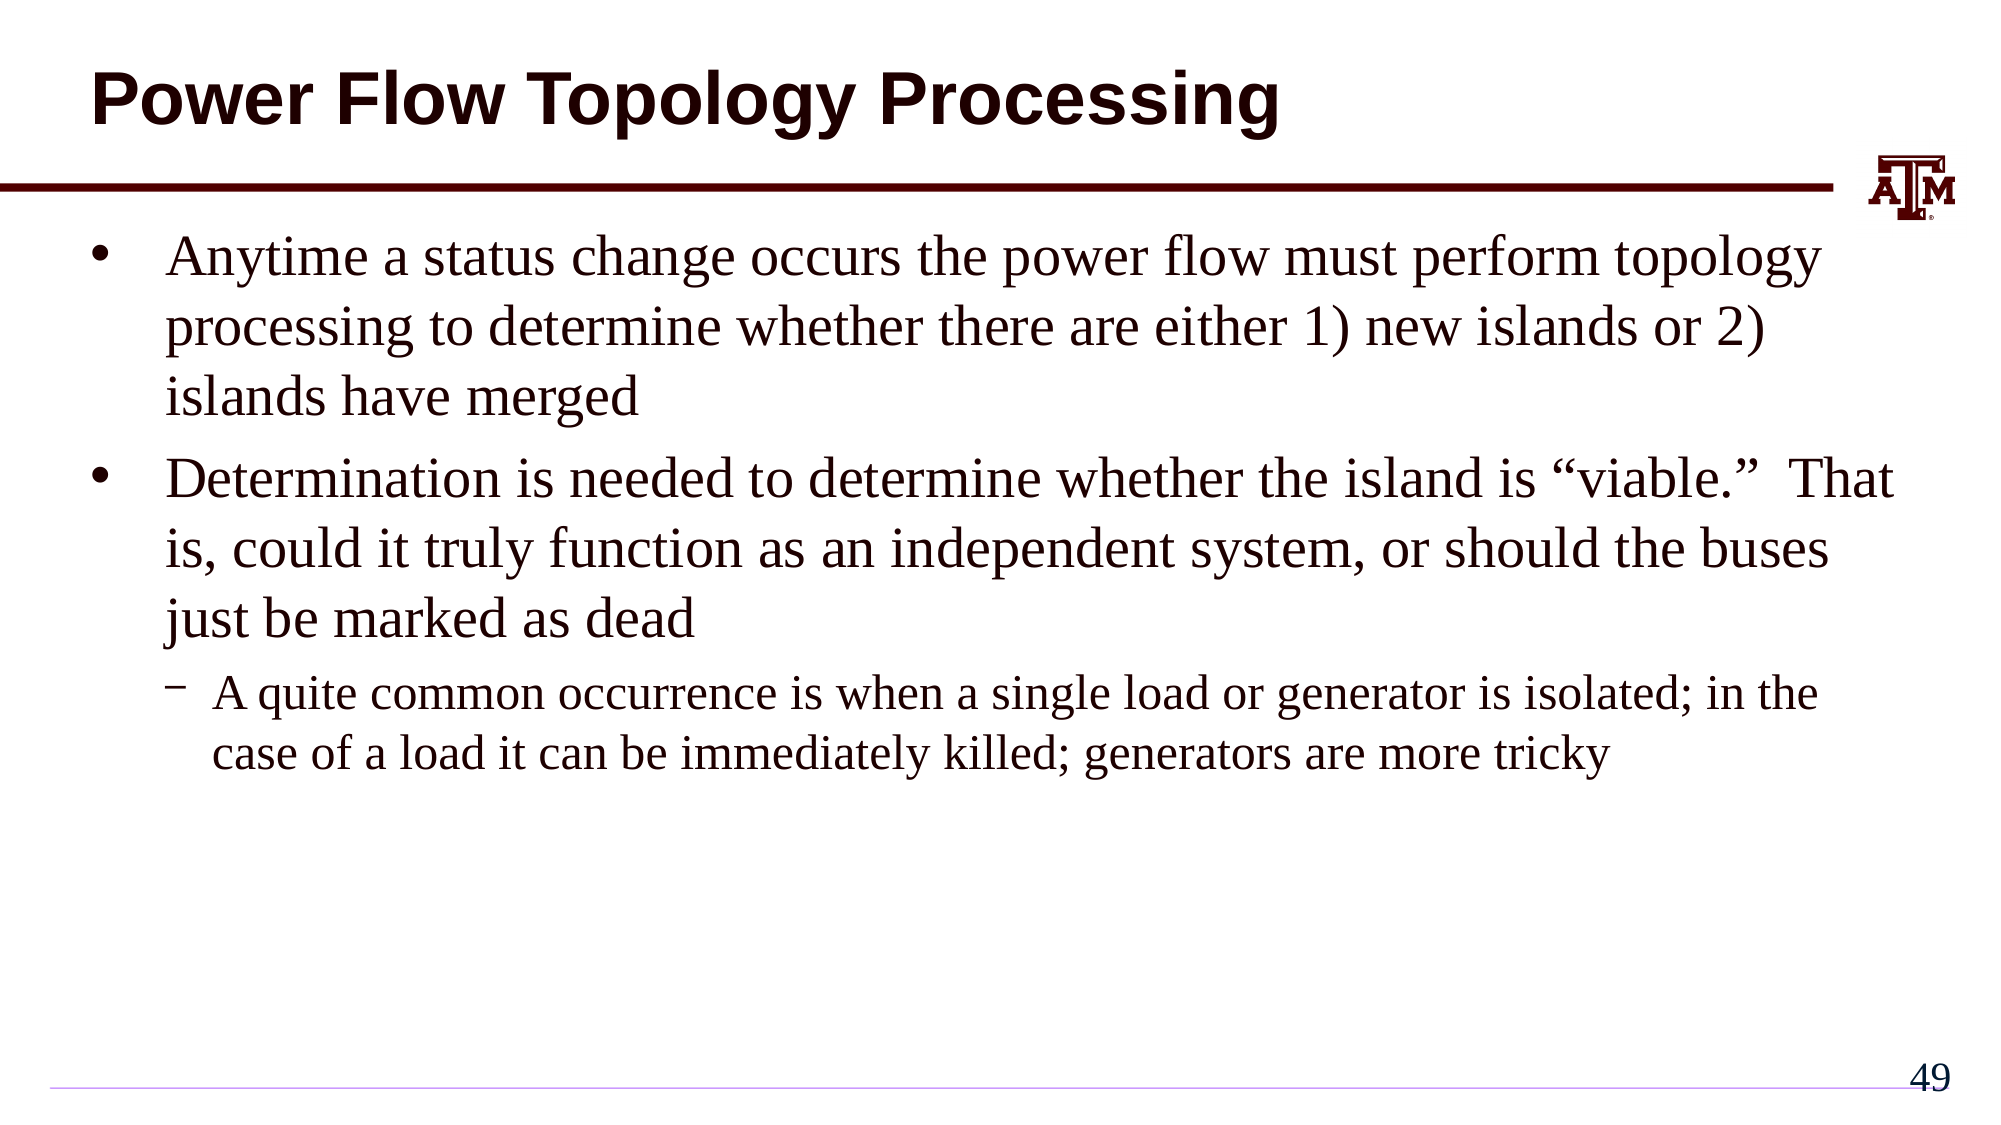

# Power Flow Topology Processing
Anytime a status change occurs the power flow must perform topology processing to determine whether there are either 1) new islands or 2) islands have merged
Determination is needed to determine whether the island is “viable.”  That is, could it truly function as an independent system, or should the buses just be marked as dead
A quite common occurrence is when a single load or generator is isolated; in the case of a load it can be immediately killed; generators are more tricky
49